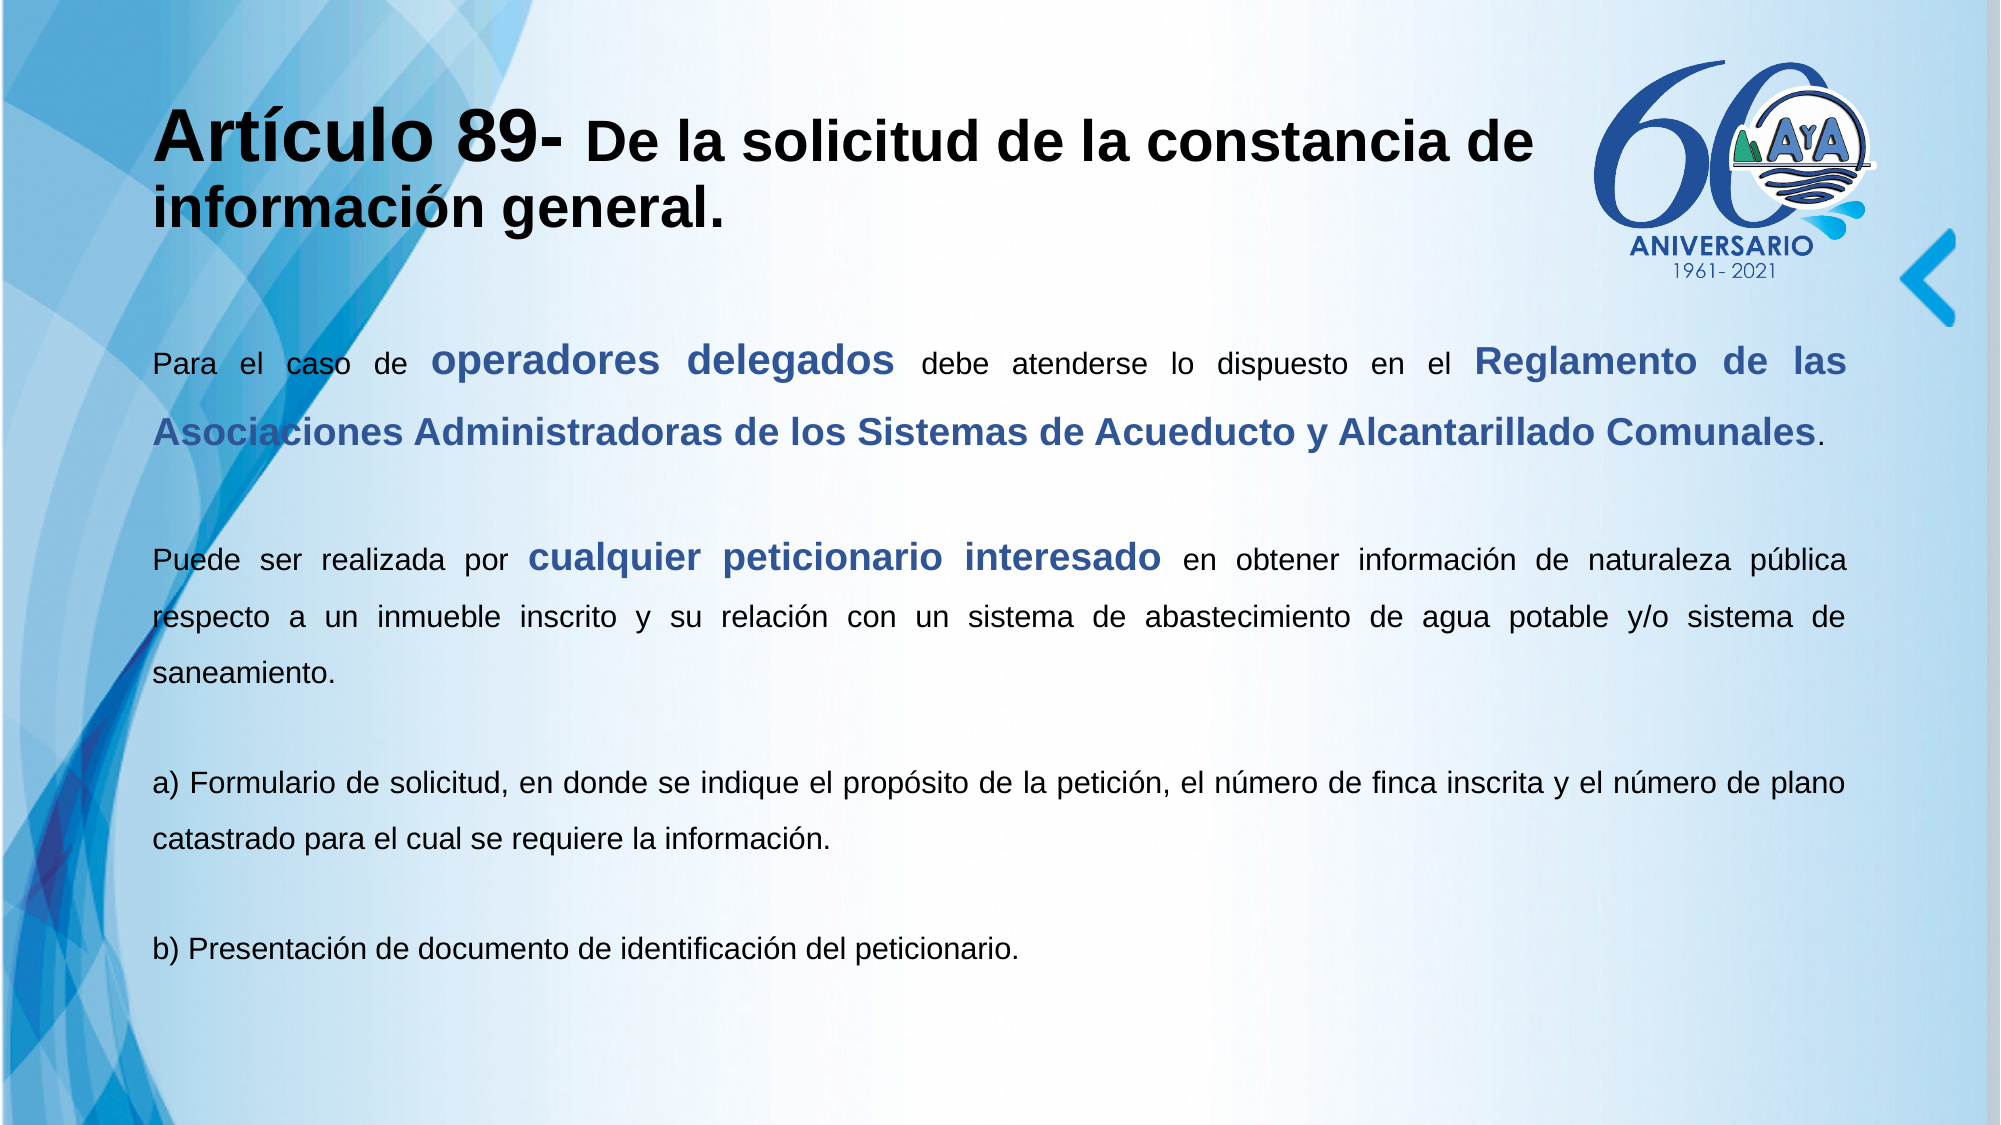

# Artículo 89- De la solicitud de la constancia de información general.
Para el caso de operadores delegados debe atenderse lo dispuesto en el Reglamento de las Asociaciones Administradoras de los Sistemas de Acueducto y Alcantarillado Comunales.

Puede ser realizada por cualquier peticionario interesado en obtener información de naturaleza pública respecto a un inmueble inscrito y su relación con un sistema de abastecimiento de agua potable y/o sistema de saneamiento.

a) Formulario de solicitud, en donde se indique el propósito de la petición, el número de finca inscrita y el número de plano catastrado para el cual se requiere la información.

b) Presentación de documento de identificación del peticionario.